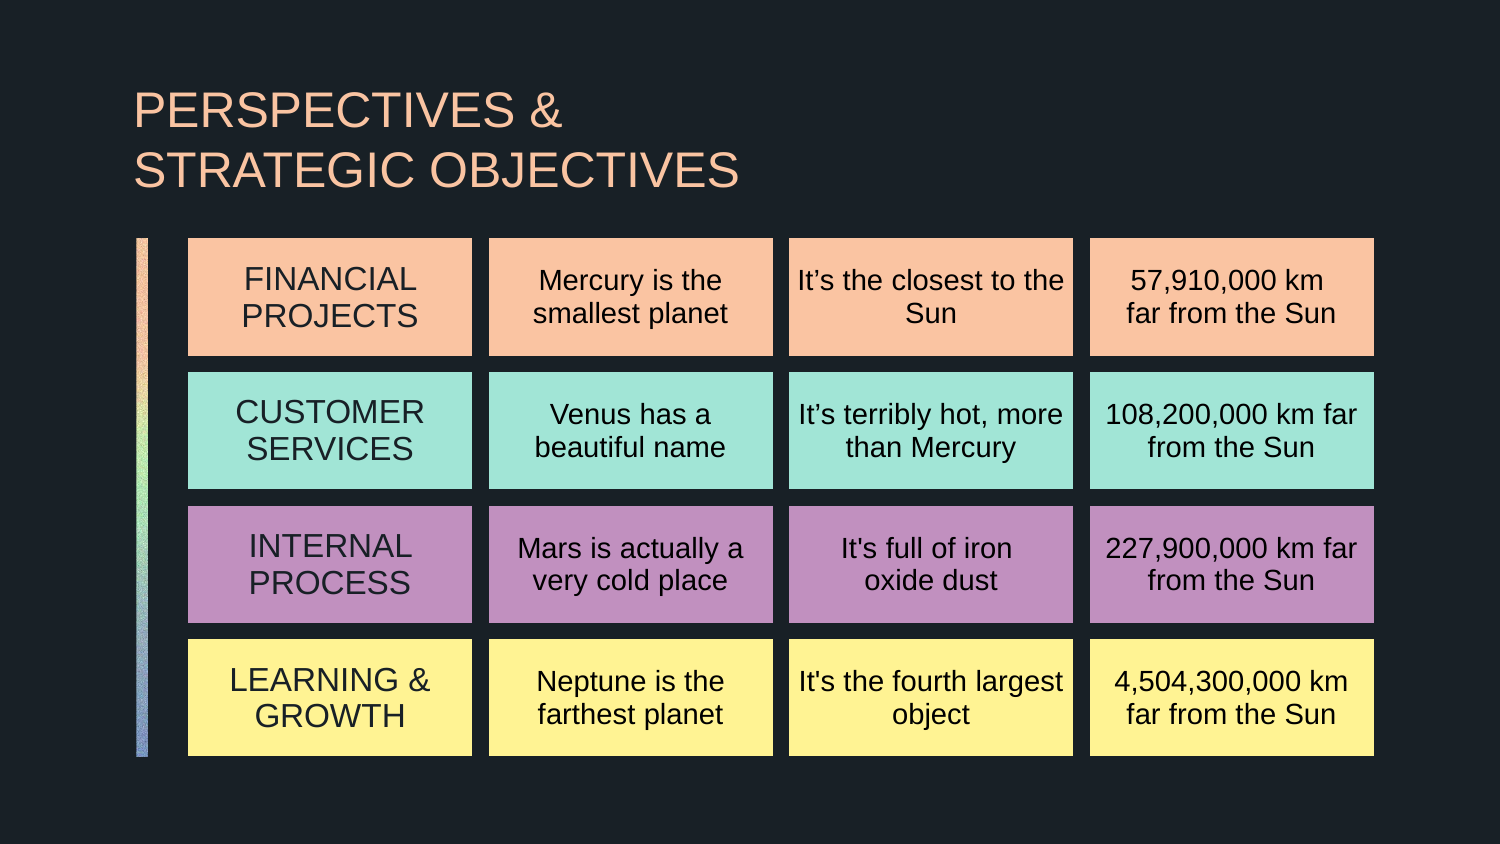

# PERSPECTIVES & STRATEGIC OBJECTIVES
| FINANCIAL PROJECTS | Mercury is the smallest planet | It’s the closest to the Sun | 57,910,000 km far from the Sun |
| --- | --- | --- | --- |
| CUSTOMER SERVICES | Venus has a beautiful name | It’s terribly hot, more than Mercury | 108,200,000 km far from the Sun |
| INTERNAL PROCESS | Mars is actually a very cold place | It's full of iron oxide dust | 227,900,000 km far from the Sun |
| LEARNING & GROWTH | Neptune is the farthest planet | It's the fourth largest object | 4,504,300,000 km far from the Sun |